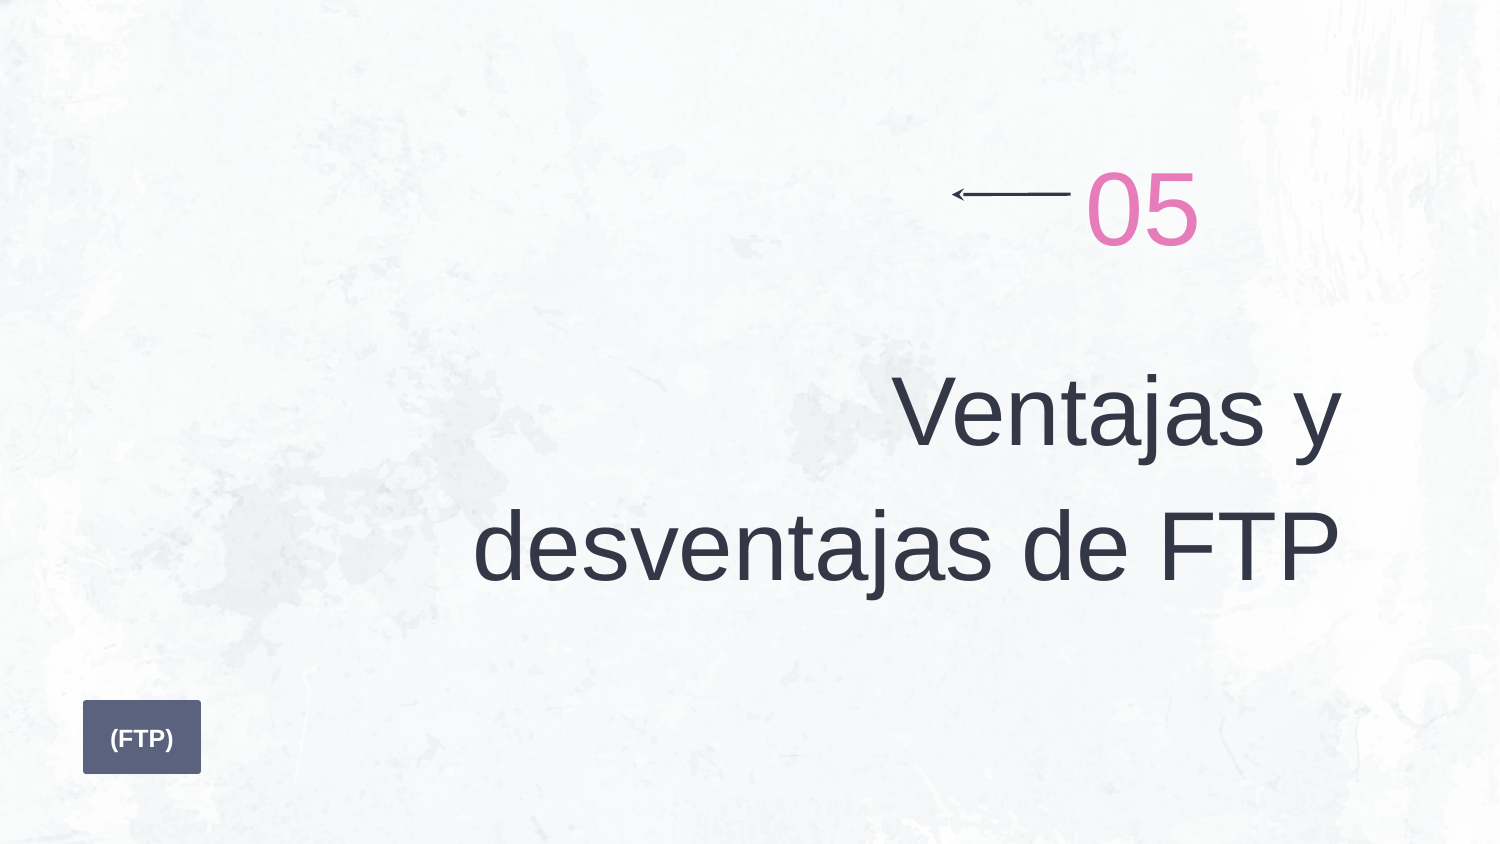

05
# Ventajas y desventajas de FTP

(FTP)